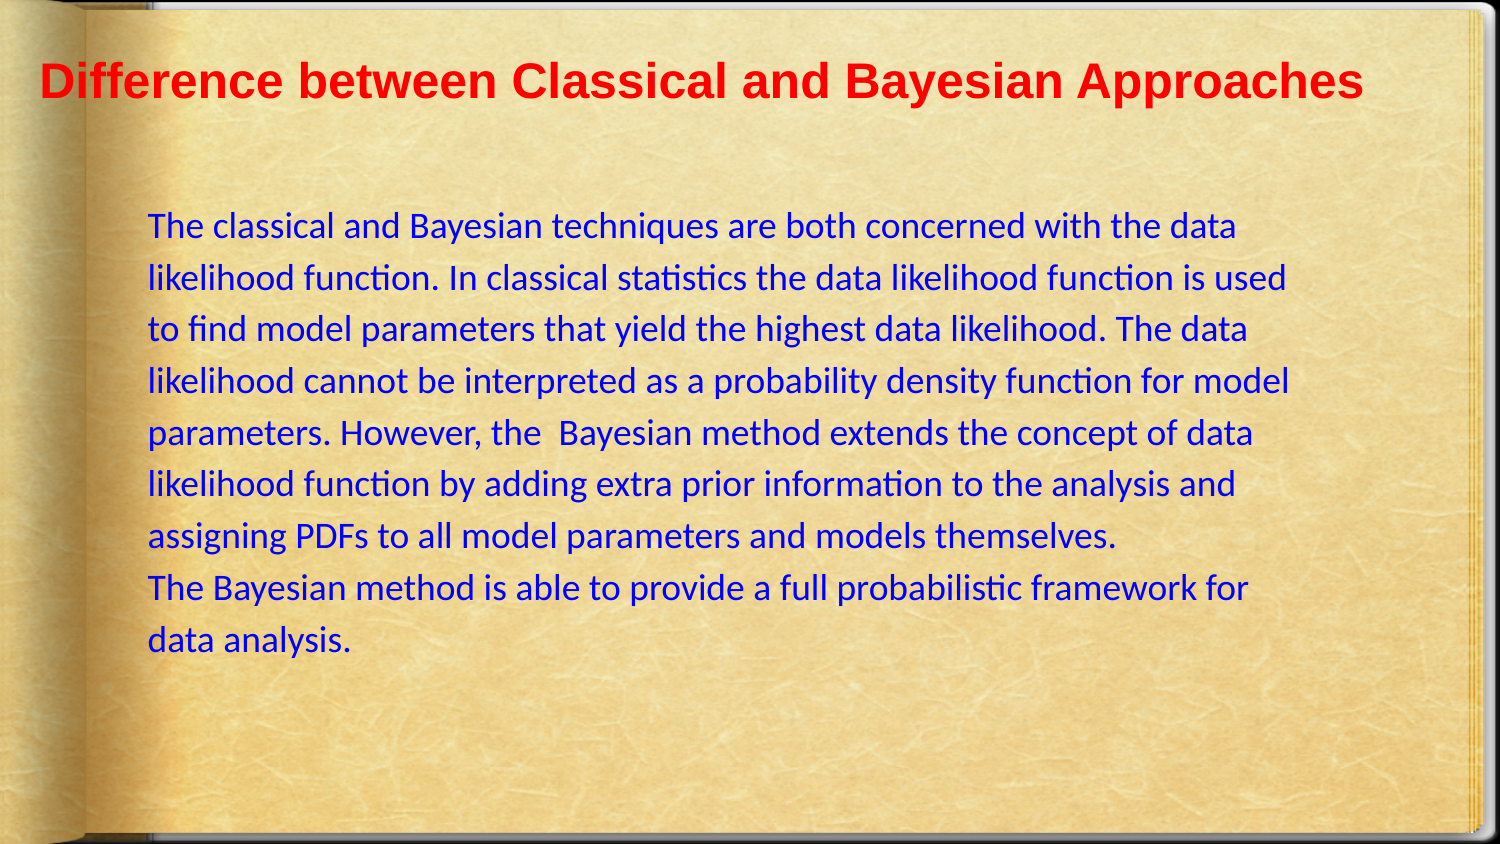

# Difference between Classical and Bayesian Approaches
The classical and Bayesian techniques are both concerned with the data likelihood function. In classical statistics the data likelihood function is used to find model parameters that yield the highest data likelihood. The data likelihood cannot be interpreted as a probability density function for model parameters. However, the  Bayesian method extends the concept of data likelihood function by adding extra prior information to the analysis and assigning PDFs to all model parameters and models themselves.
The Bayesian method is able to provide a full probabilistic framework for data analysis.